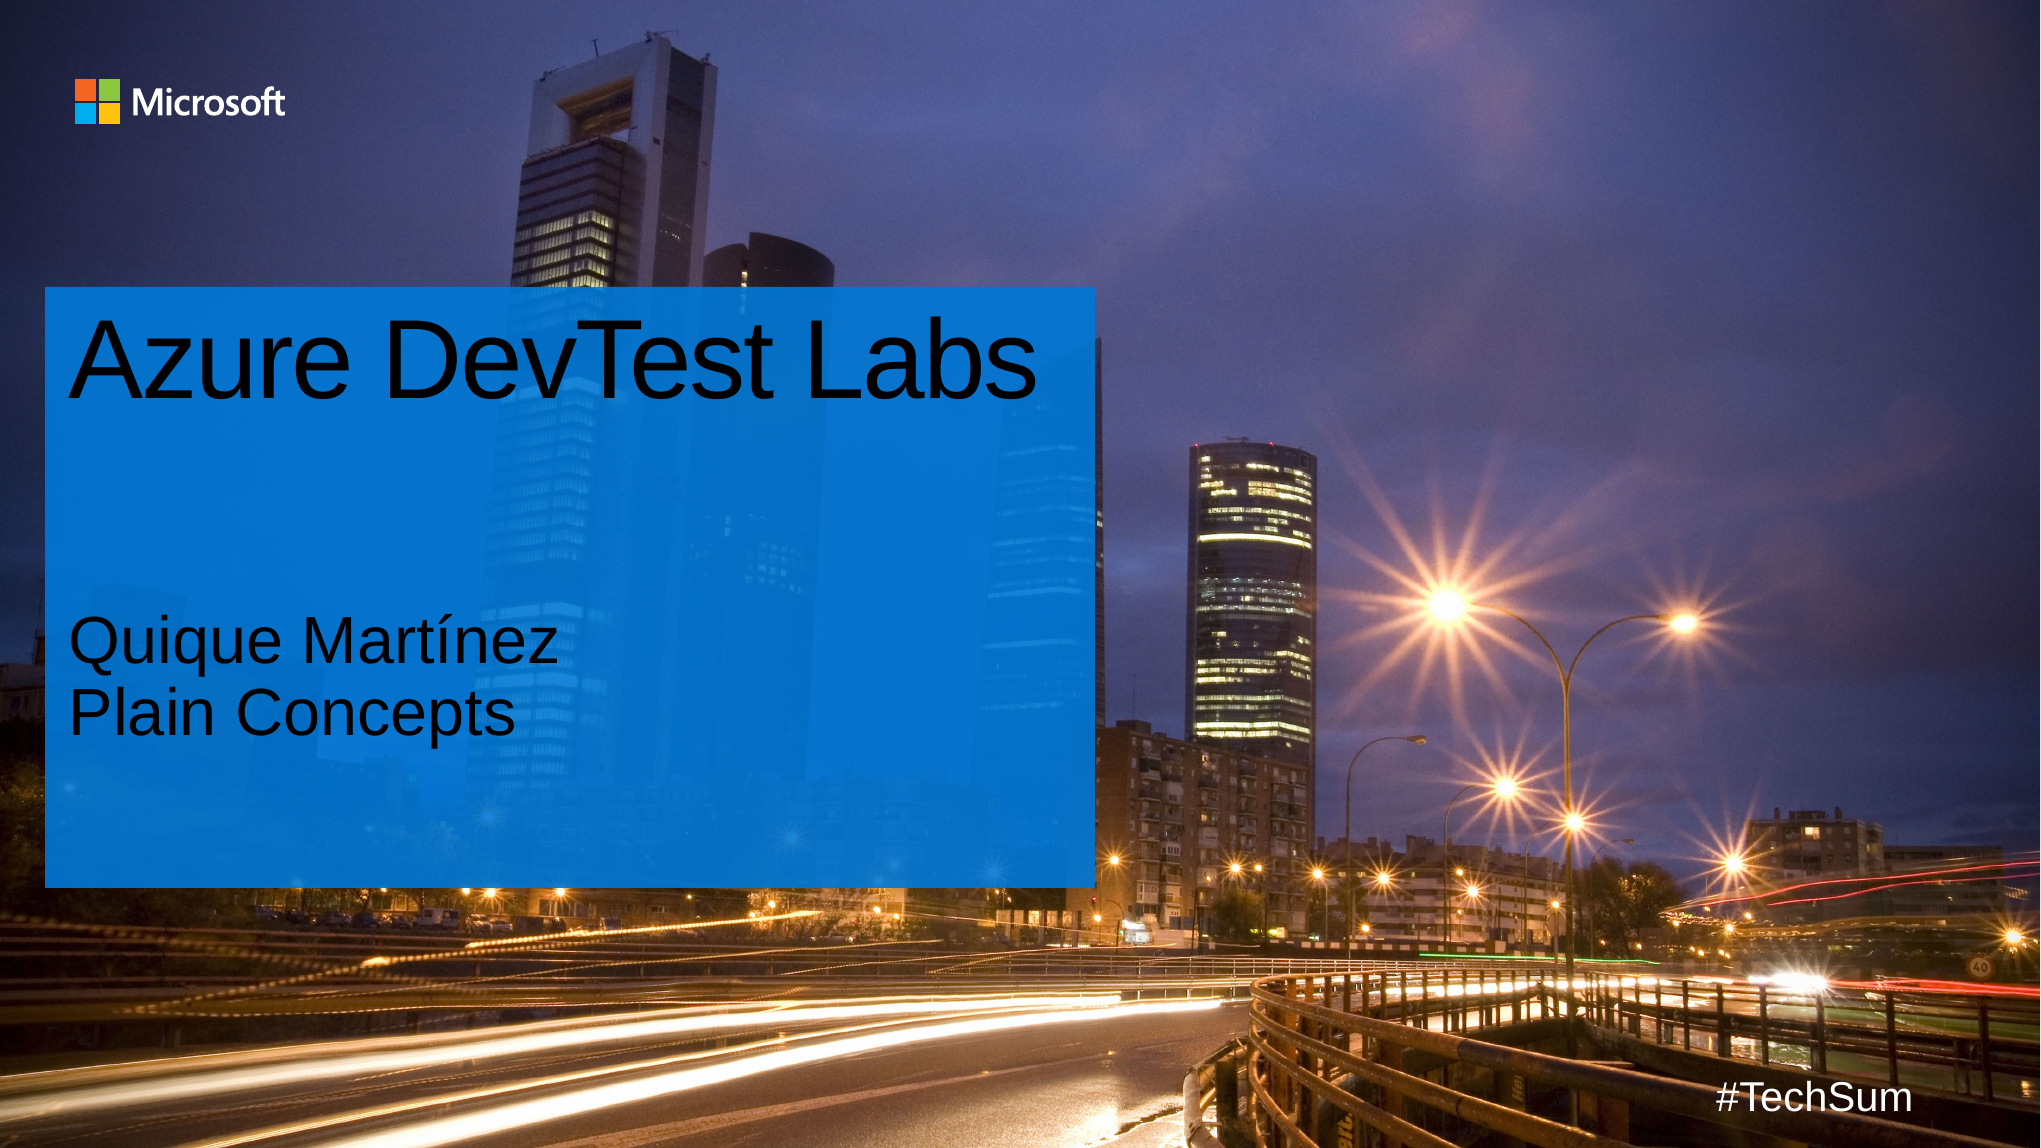

# Azure DevTest Labs
Quique Martínez
Plain Concepts